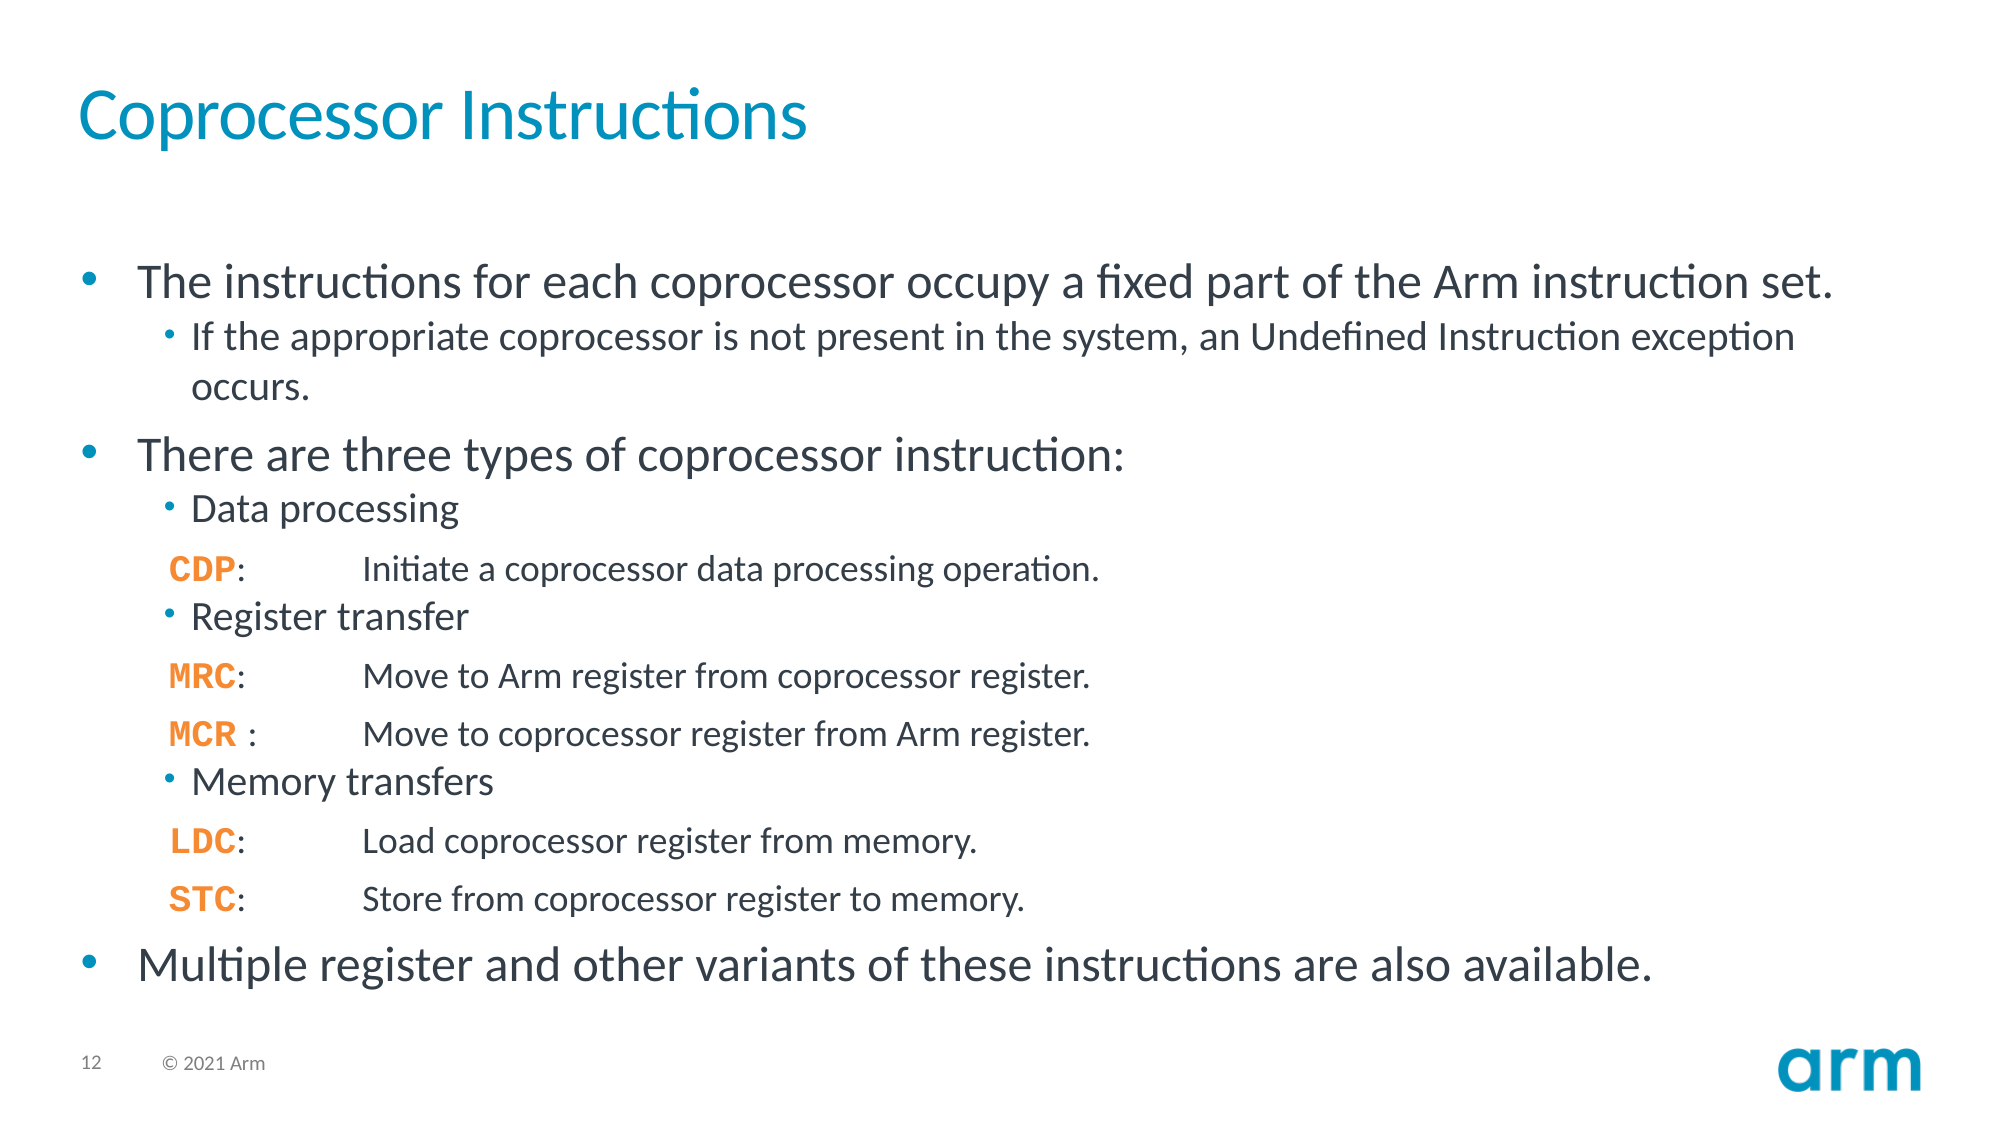

# Coprocessor Instructions
The instructions for each coprocessor occupy a fixed part of the Arm instruction set.
If the appropriate coprocessor is not present in the system, an Undefined Instruction exception occurs.
There are three types of coprocessor instruction:
Data processing
CDP: 	Initiate a coprocessor data processing operation.
Register transfer
MRC:	Move to Arm register from coprocessor register.
MCR :	Move to coprocessor register from Arm register.
Memory transfers
LDC:	Load coprocessor register from memory.
STC: 	Store from coprocessor register to memory.
Multiple register and other variants of these instructions are also available.